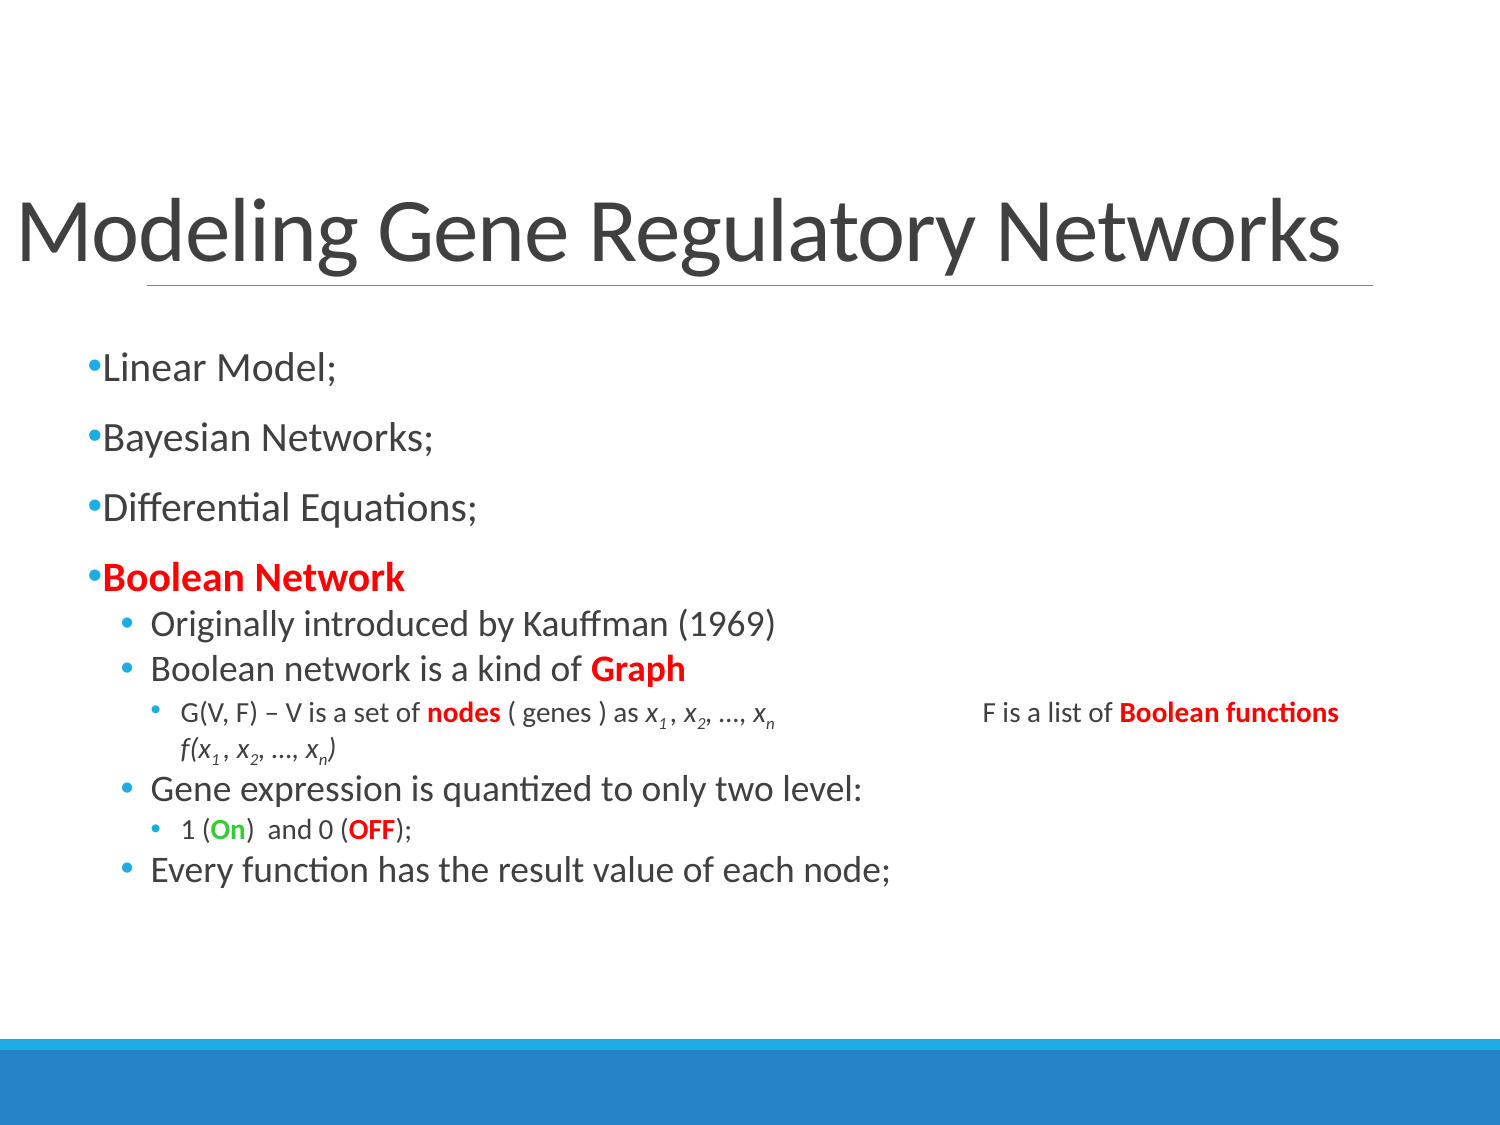

# Modeling Gene Regulatory Networks
Linear Model;
Bayesian Networks;
Differential Equations;
Boolean Network
Originally introduced by Kauffman (1969)
Boolean network is a kind of Graph
G(V, F) – V is a set of nodes ( genes ) as x1 , x2, …, xn 	        F is a list of Boolean functions f(x1 , x2, …, xn)
Gene expression is quantized to only two level:
1 (On)  and 0 (OFF);
Every function has the result value of each node;